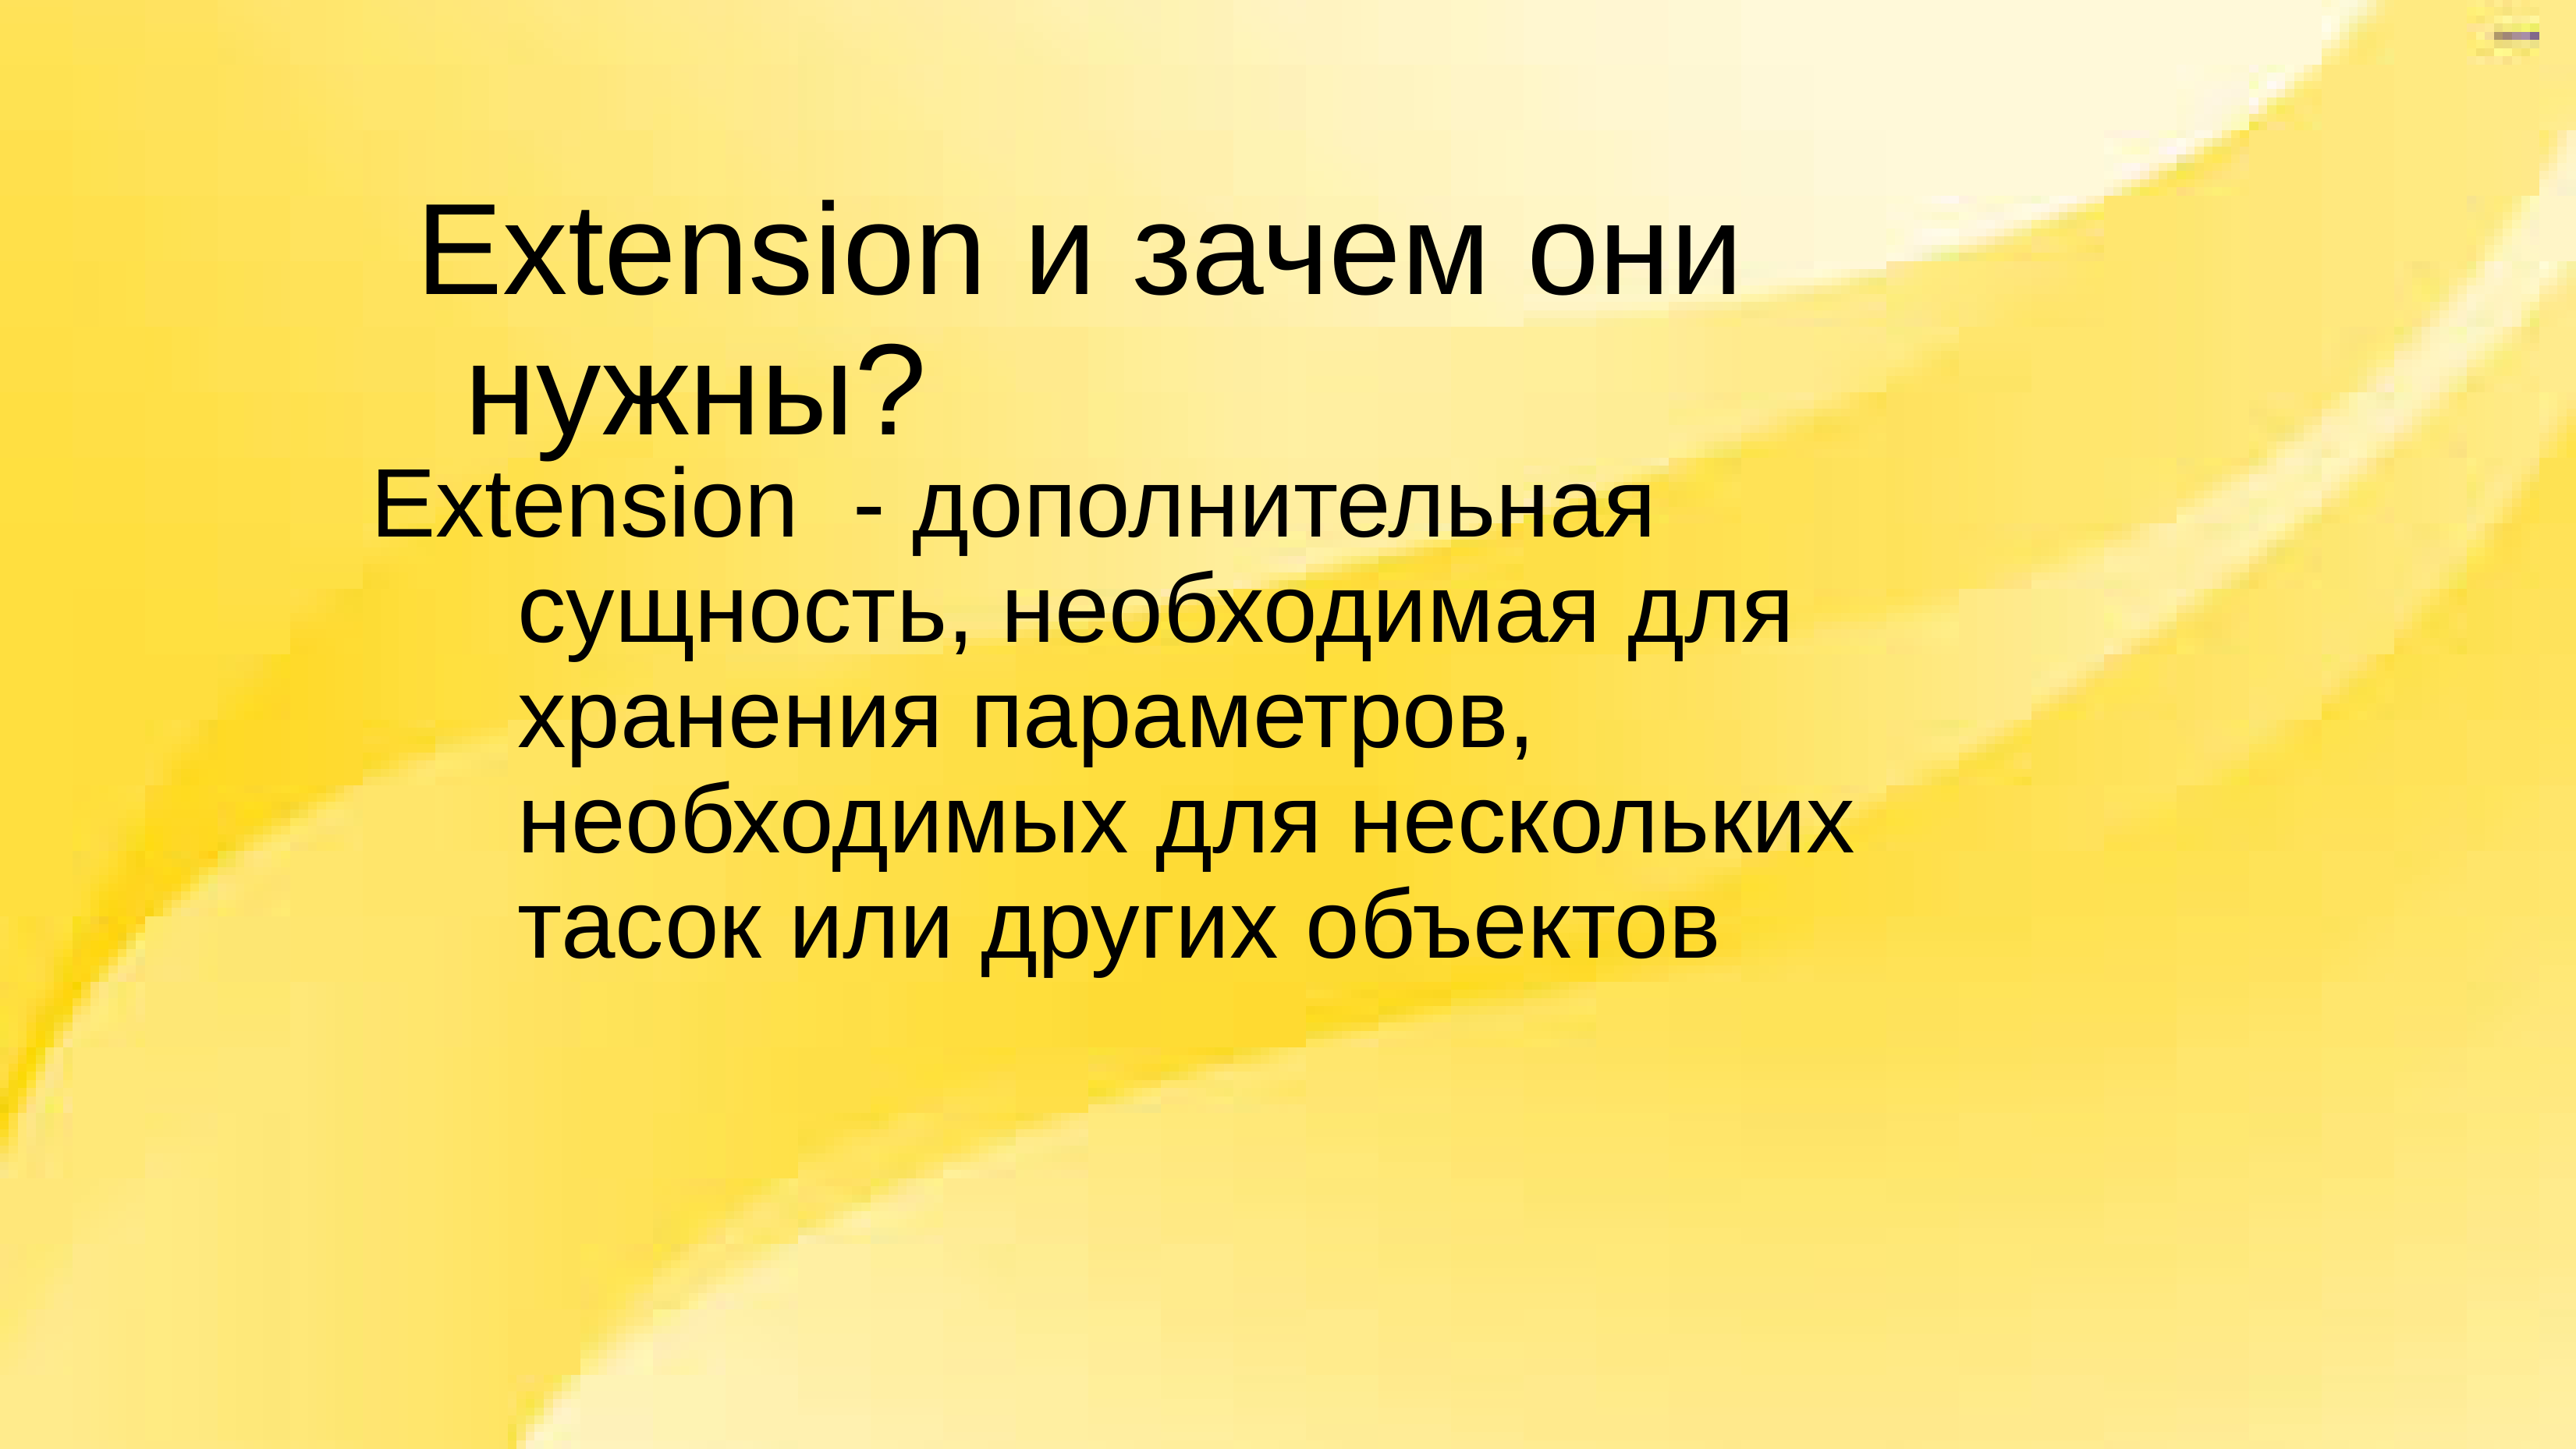

Extension и зачем они нужны?
Extension  - дополнительная сущность, необходимая для хранения параметров, необходимых для нескольких тасок или других объектов